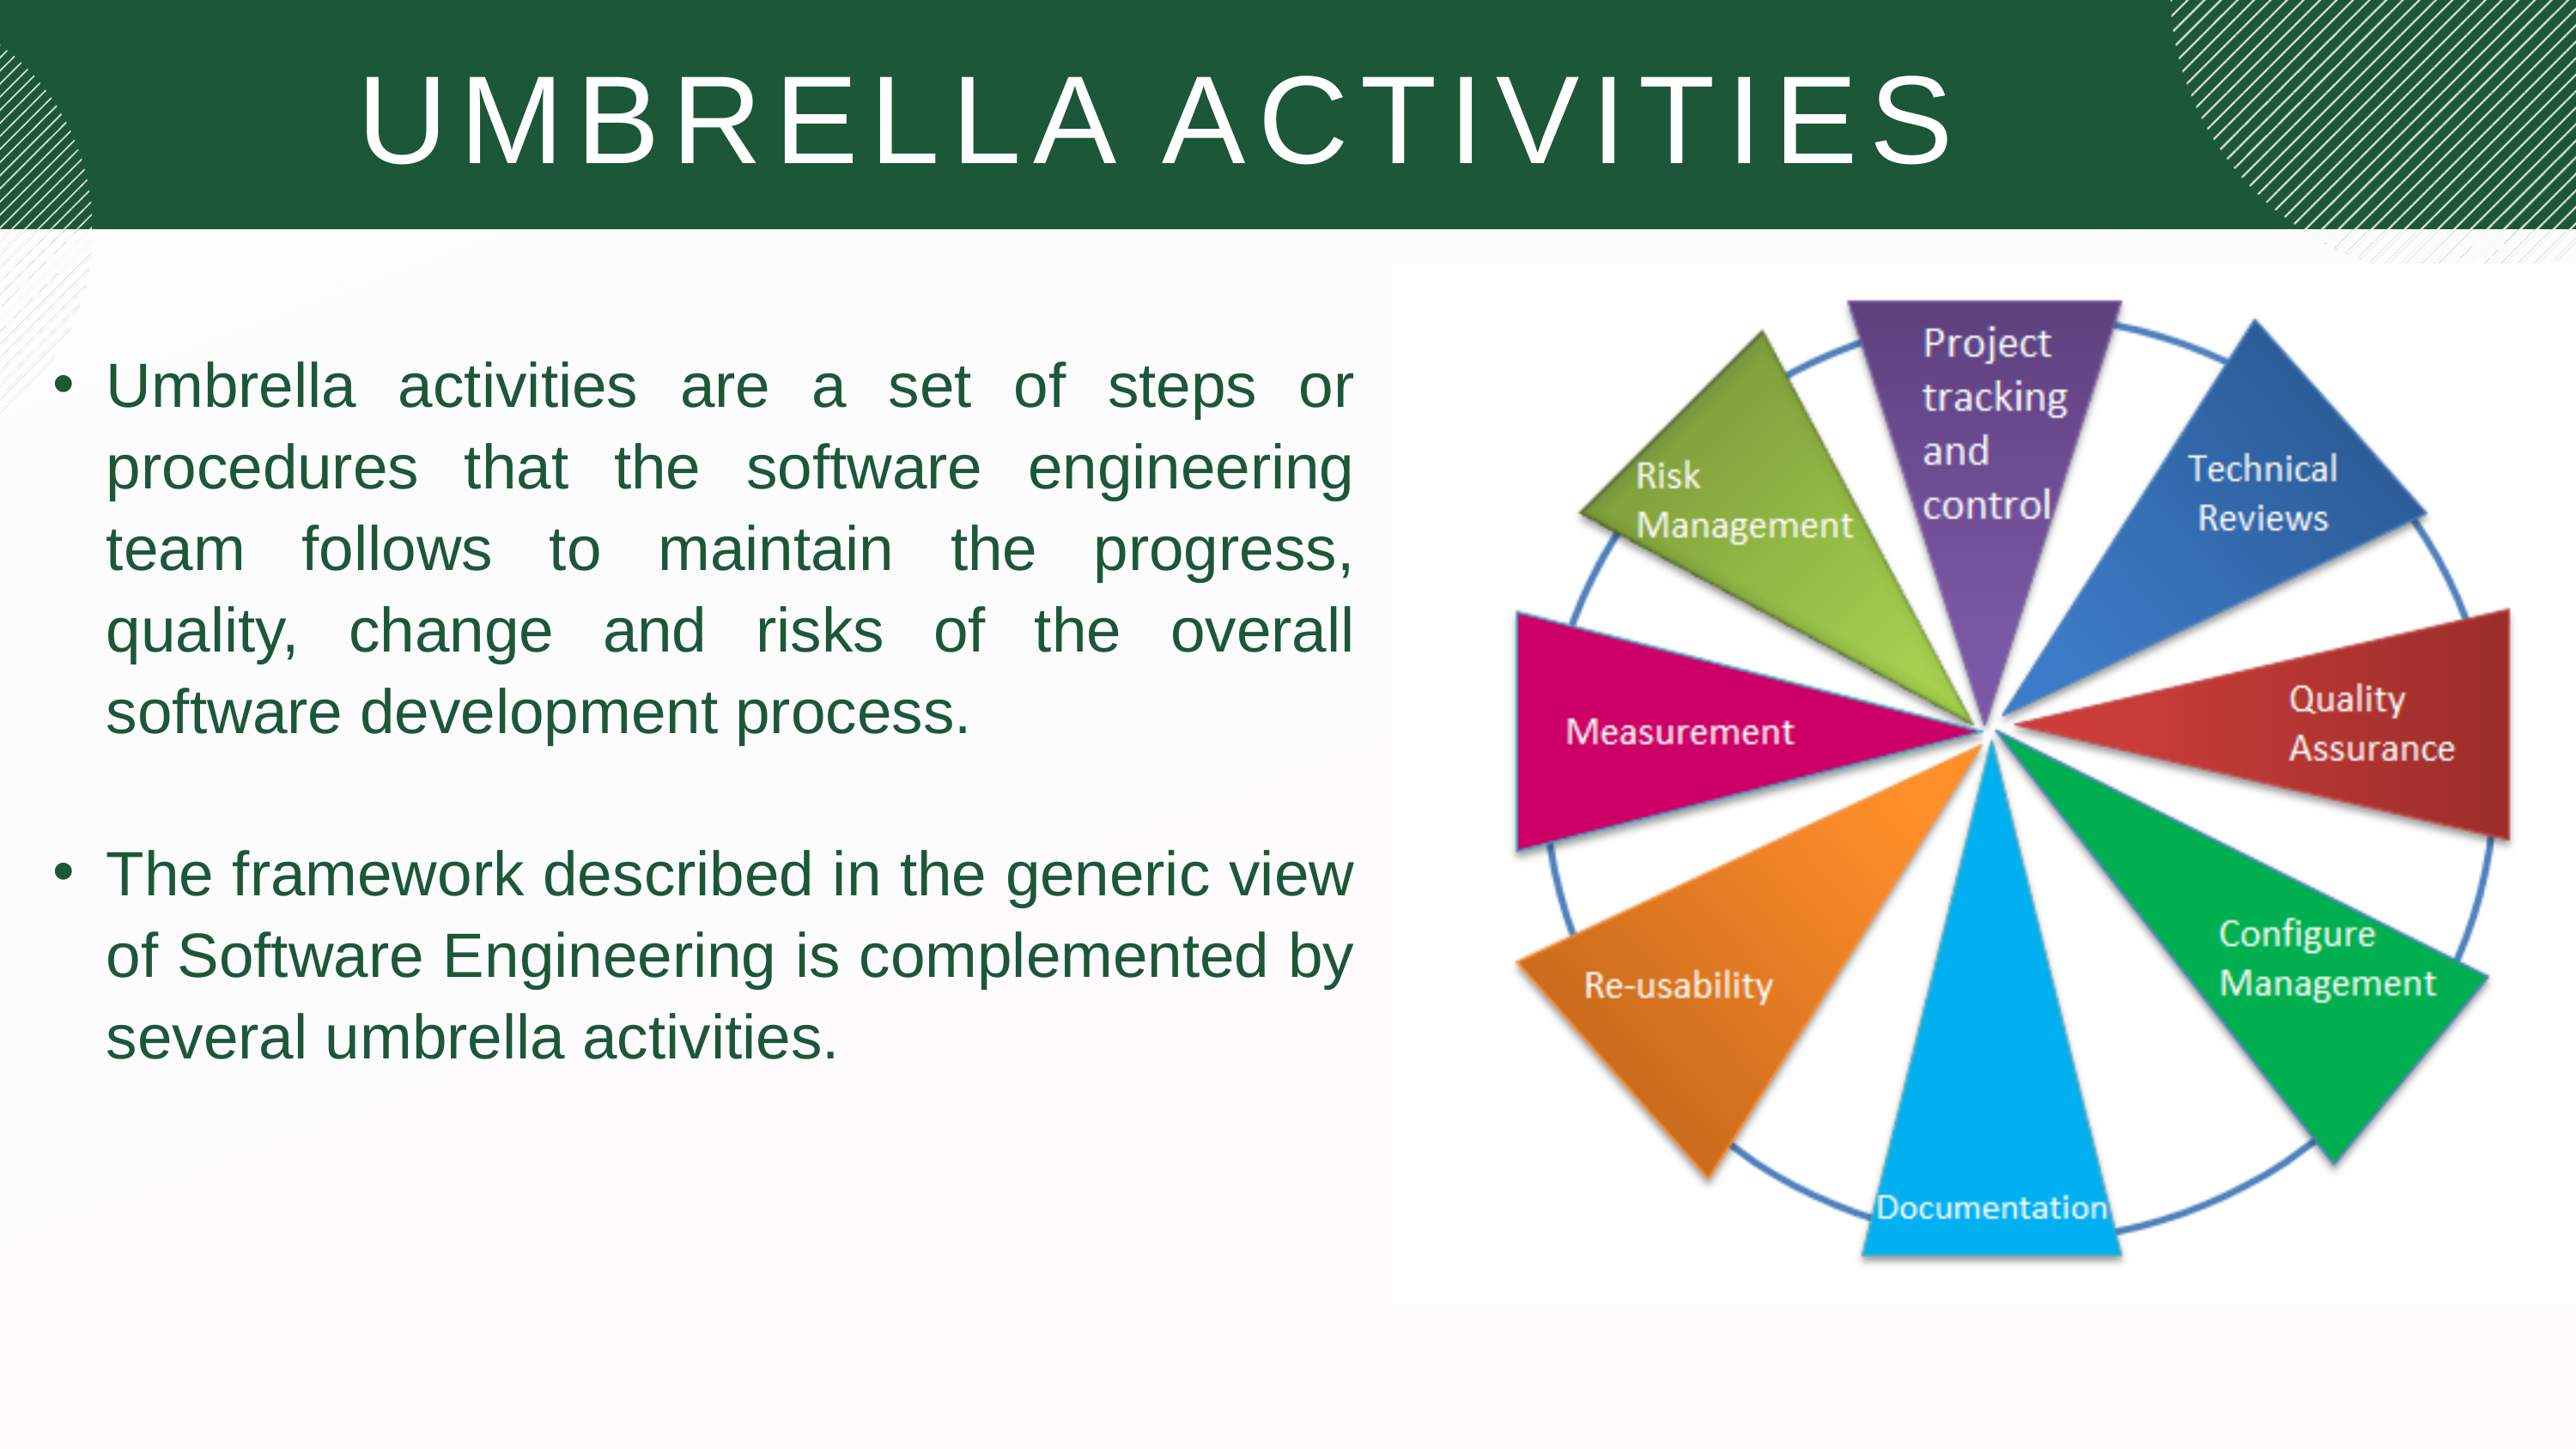

UMBRELLA ACTIVITIES

Umbrella activities are a set of steps or procedures that the software engineering team follows to maintain the progress, quality, change and risks of the overall software development process.

The framework described in the generic view of Software Engineering is complemented by several umbrella activities.